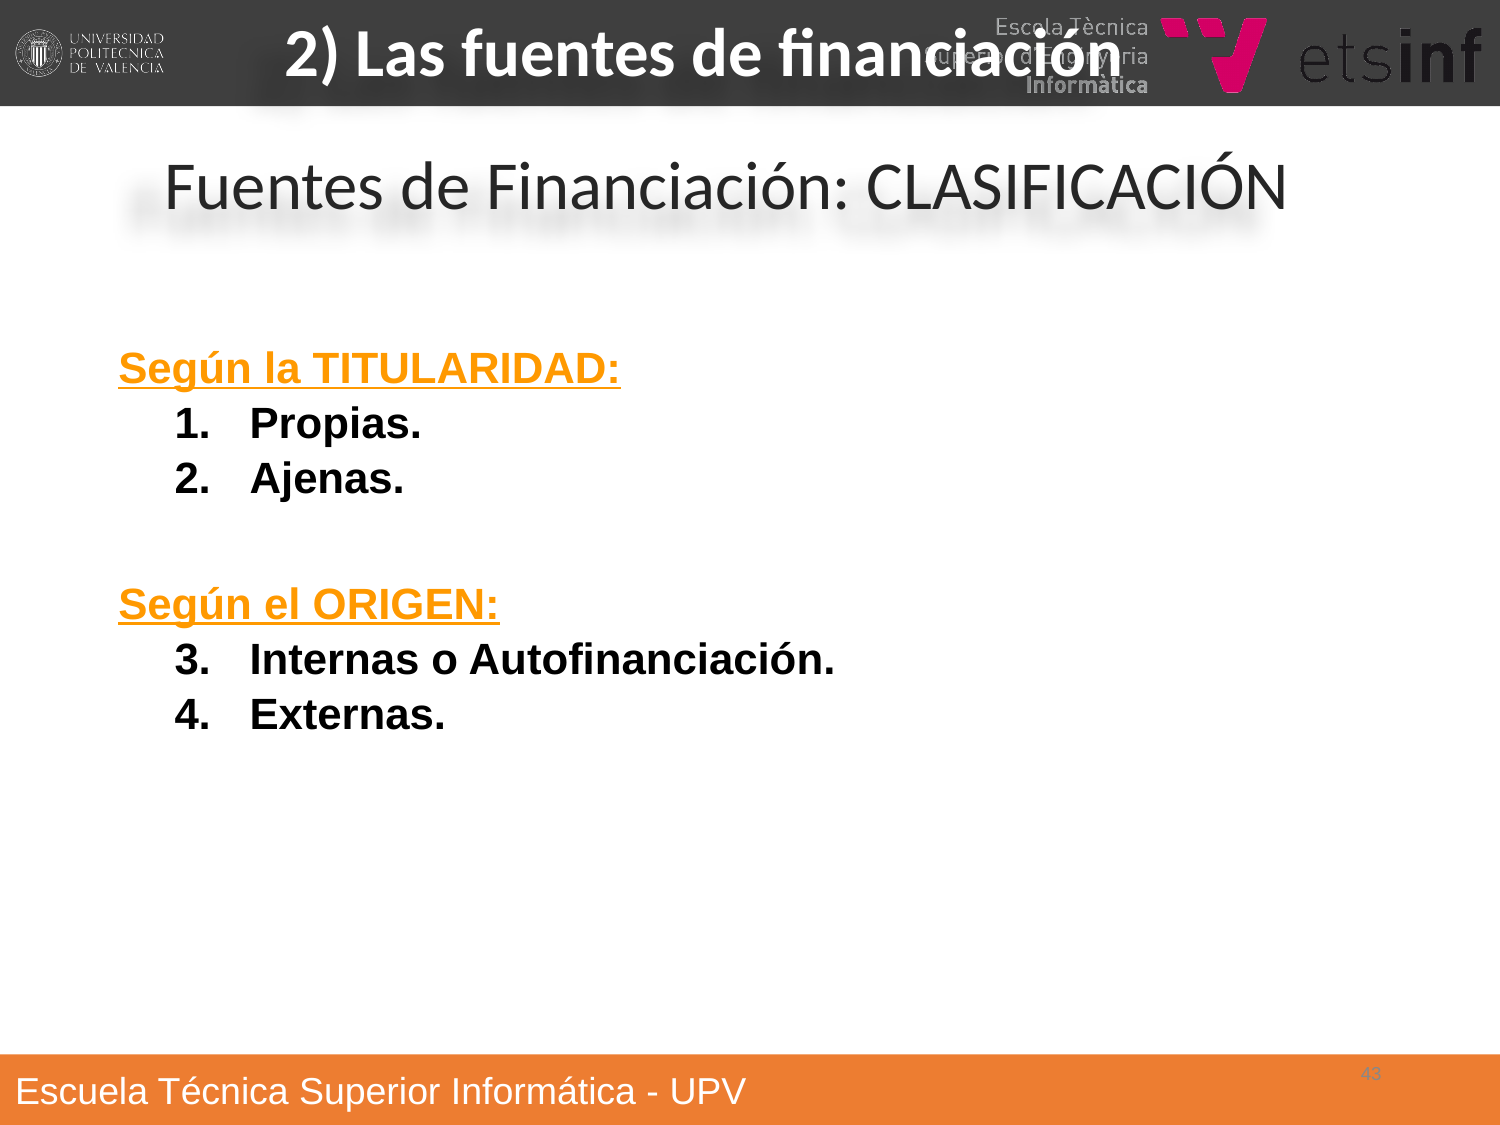

2) Las fuentes de financiación
# Fuentes de Financiación: CLASIFICACIÓN

Según la TITULARIDAD:
Propias.
Ajenas.

Según el ORIGEN:
Internas o Autofinanciación.
Externas.
43